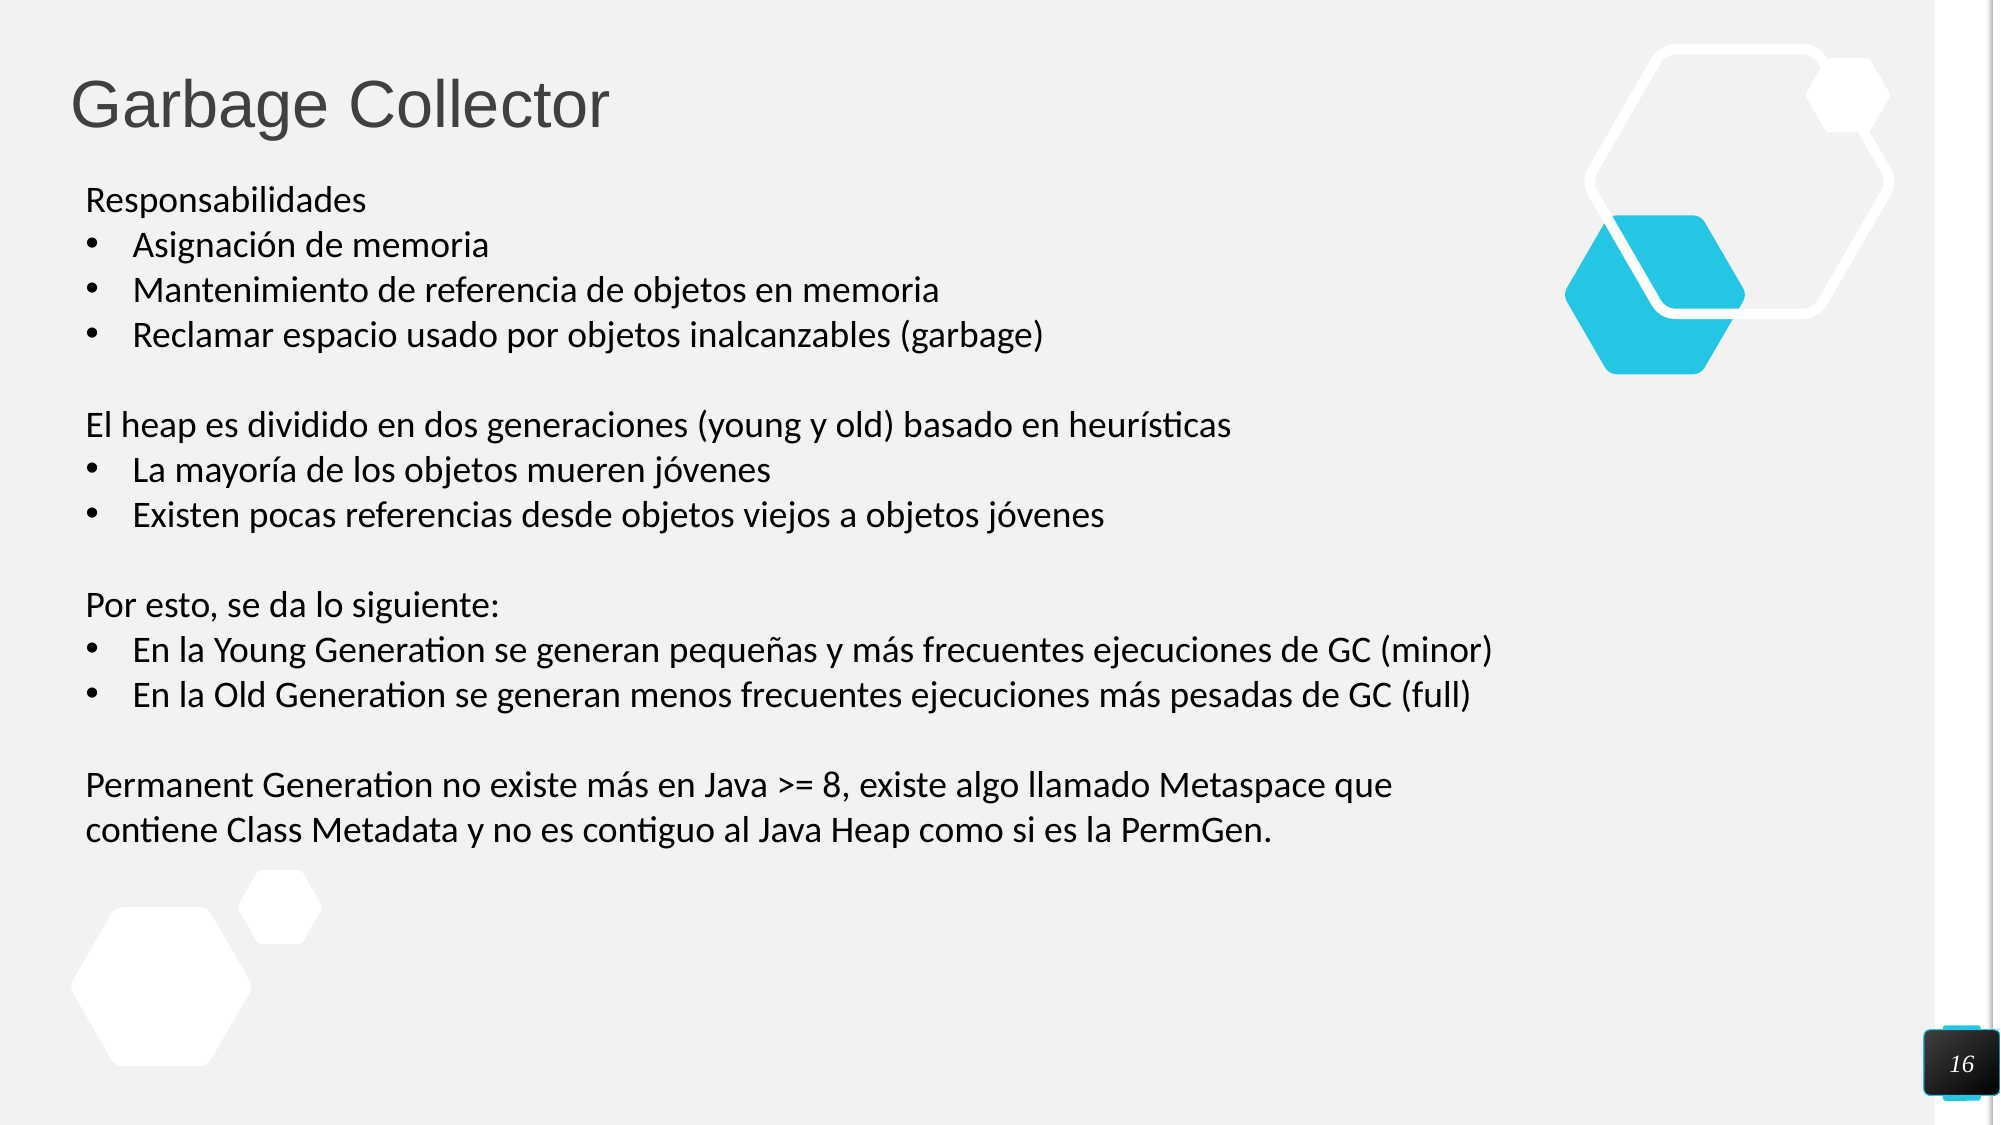

# Garbage Collector
Responsabilidades
Asignación de memoria
Mantenimiento de referencia de objetos en memoria
Reclamar espacio usado por objetos inalcanzables (garbage)

El heap es dividido en dos generaciones (young y old) basado en heurísticas
La mayoría de los objetos mueren jóvenes
Existen pocas referencias desde objetos viejos a objetos jóvenes

Por esto, se da lo siguiente:
En la Young Generation se generan pequeñas y más frecuentes ejecuciones de GC (minor)
En la Old Generation se generan menos frecuentes ejecuciones más pesadas de GC (full)

Permanent Generation no existe más en Java >= 8, existe algo llamado Metaspace que contiene Class Metadata y no es contiguo al Java Heap como si es la PermGen.
16